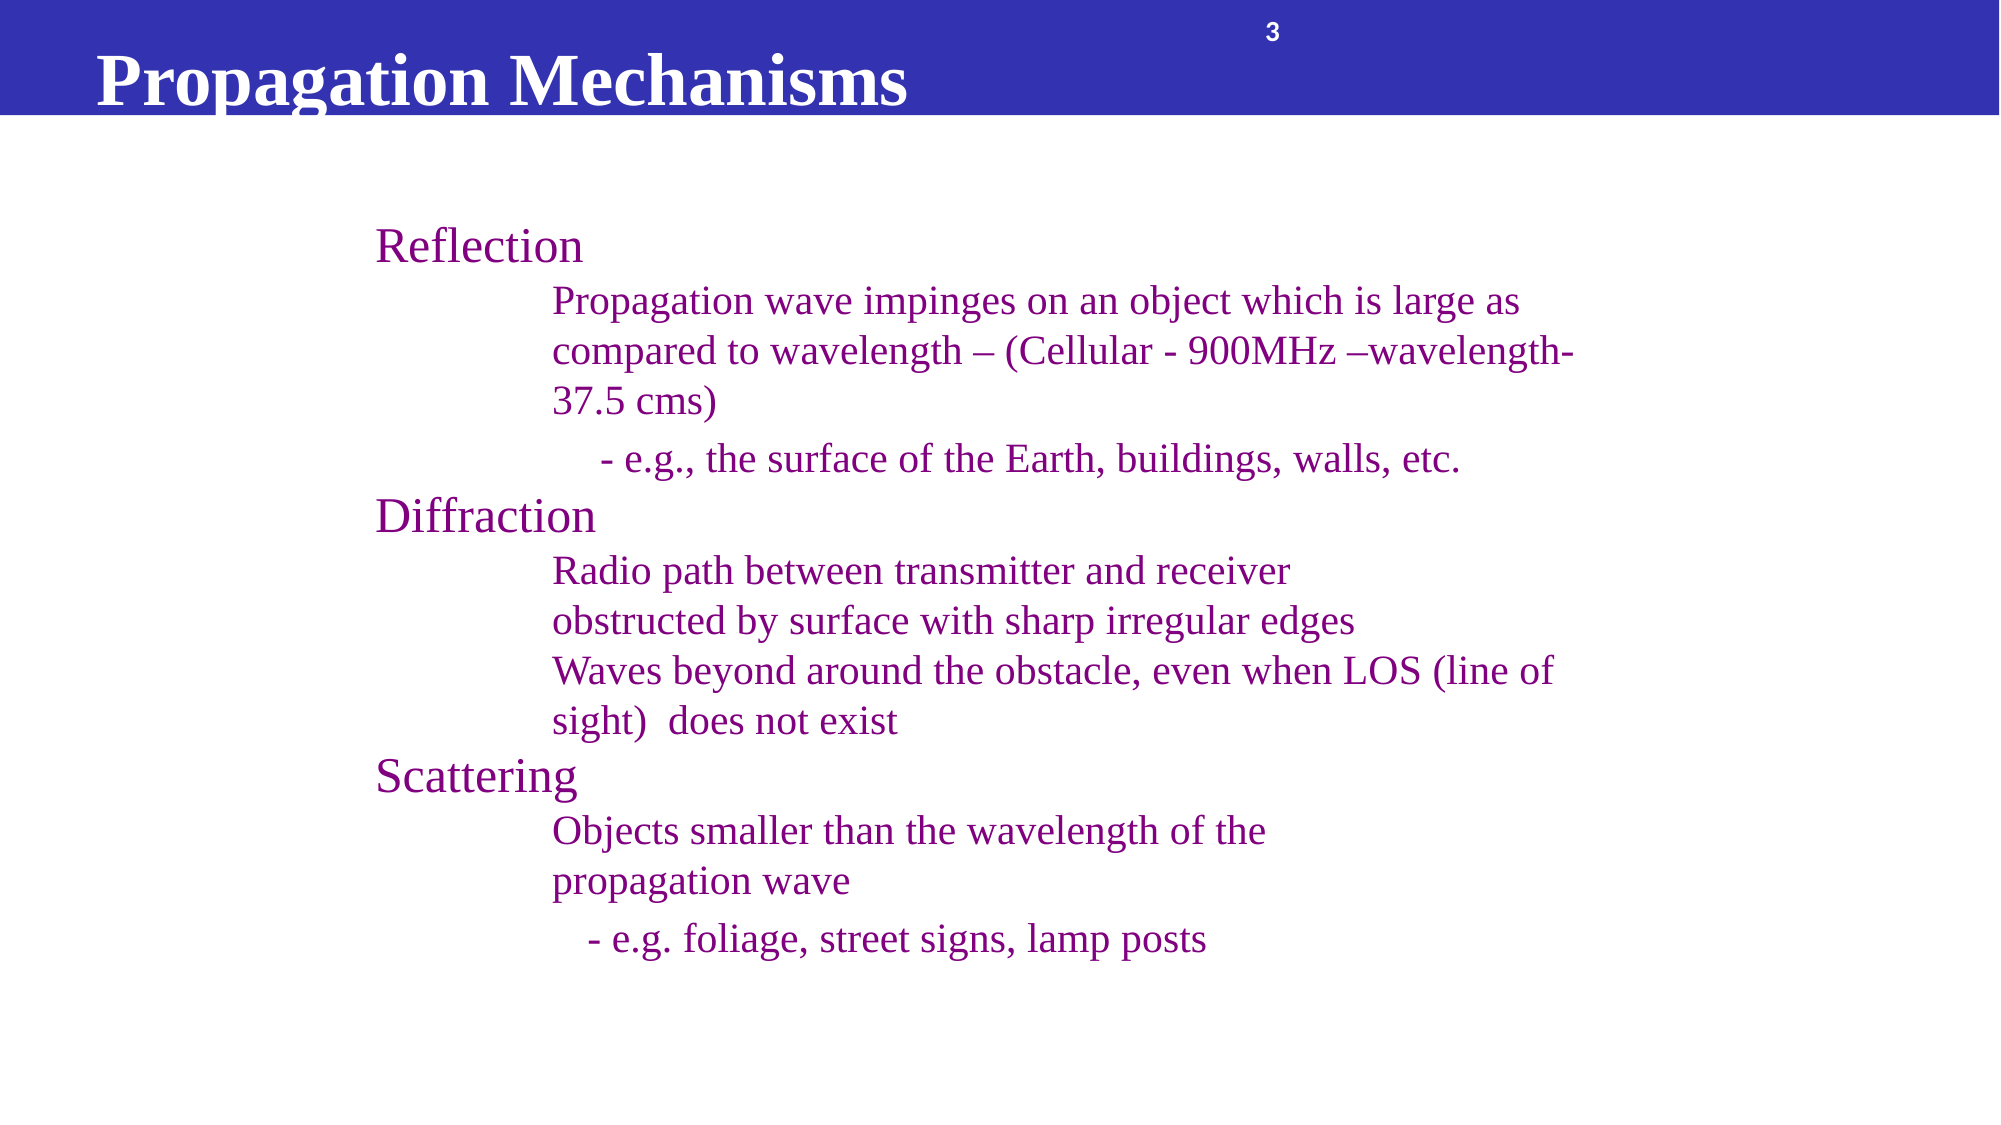

3
# Propagation Mechanisms
Reflection
Propagation wave impinges on an object which is large as compared to wavelength – (Cellular - 900MHz –wavelength- 37.5 cms)
	      - e.g., the surface of the Earth, buildings, walls, etc.
Diffraction
Radio path between transmitter and receiver 		  obstructed by surface with sharp irregular edges
Waves beyond around the obstacle, even when LOS (line of sight)  does not exist
Scattering
Objects smaller than the wavelength of the  	 	  propagation wave
	     - e.g. foliage, street signs, lamp posts